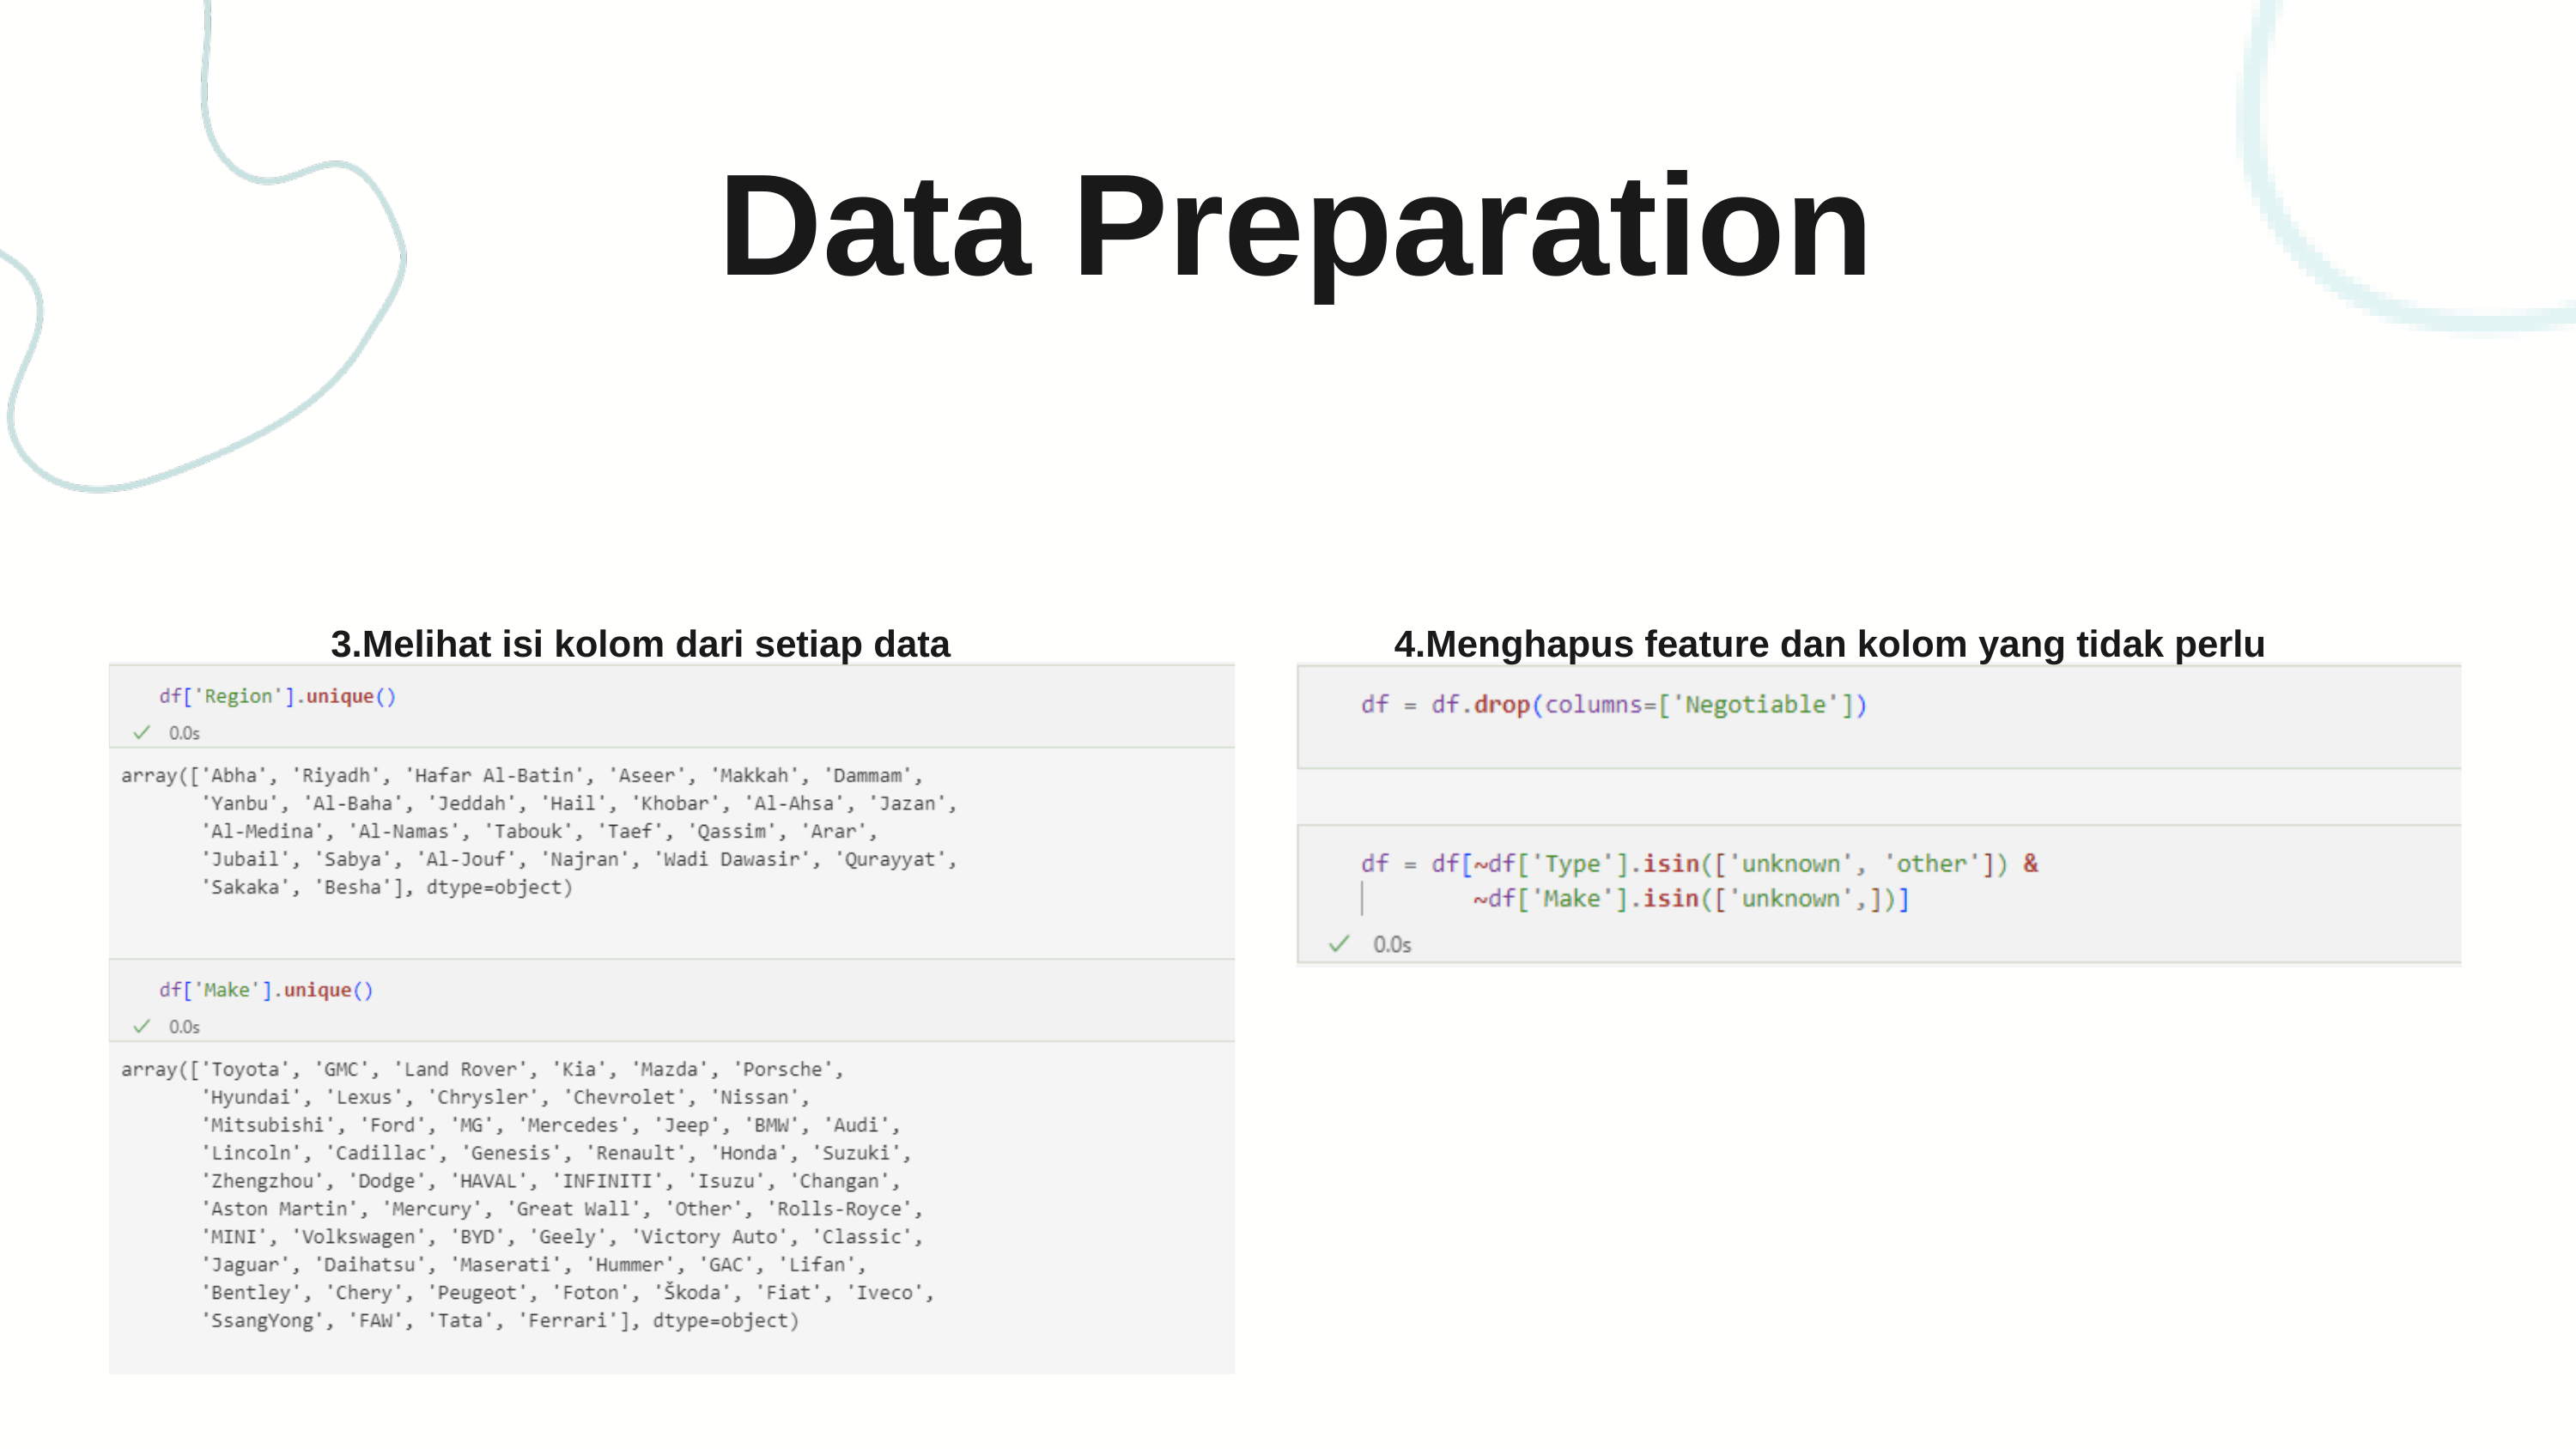

Data Preparation
3.Melihat isi kolom dari setiap data
4.Menghapus feature dan kolom yang tidak perlu